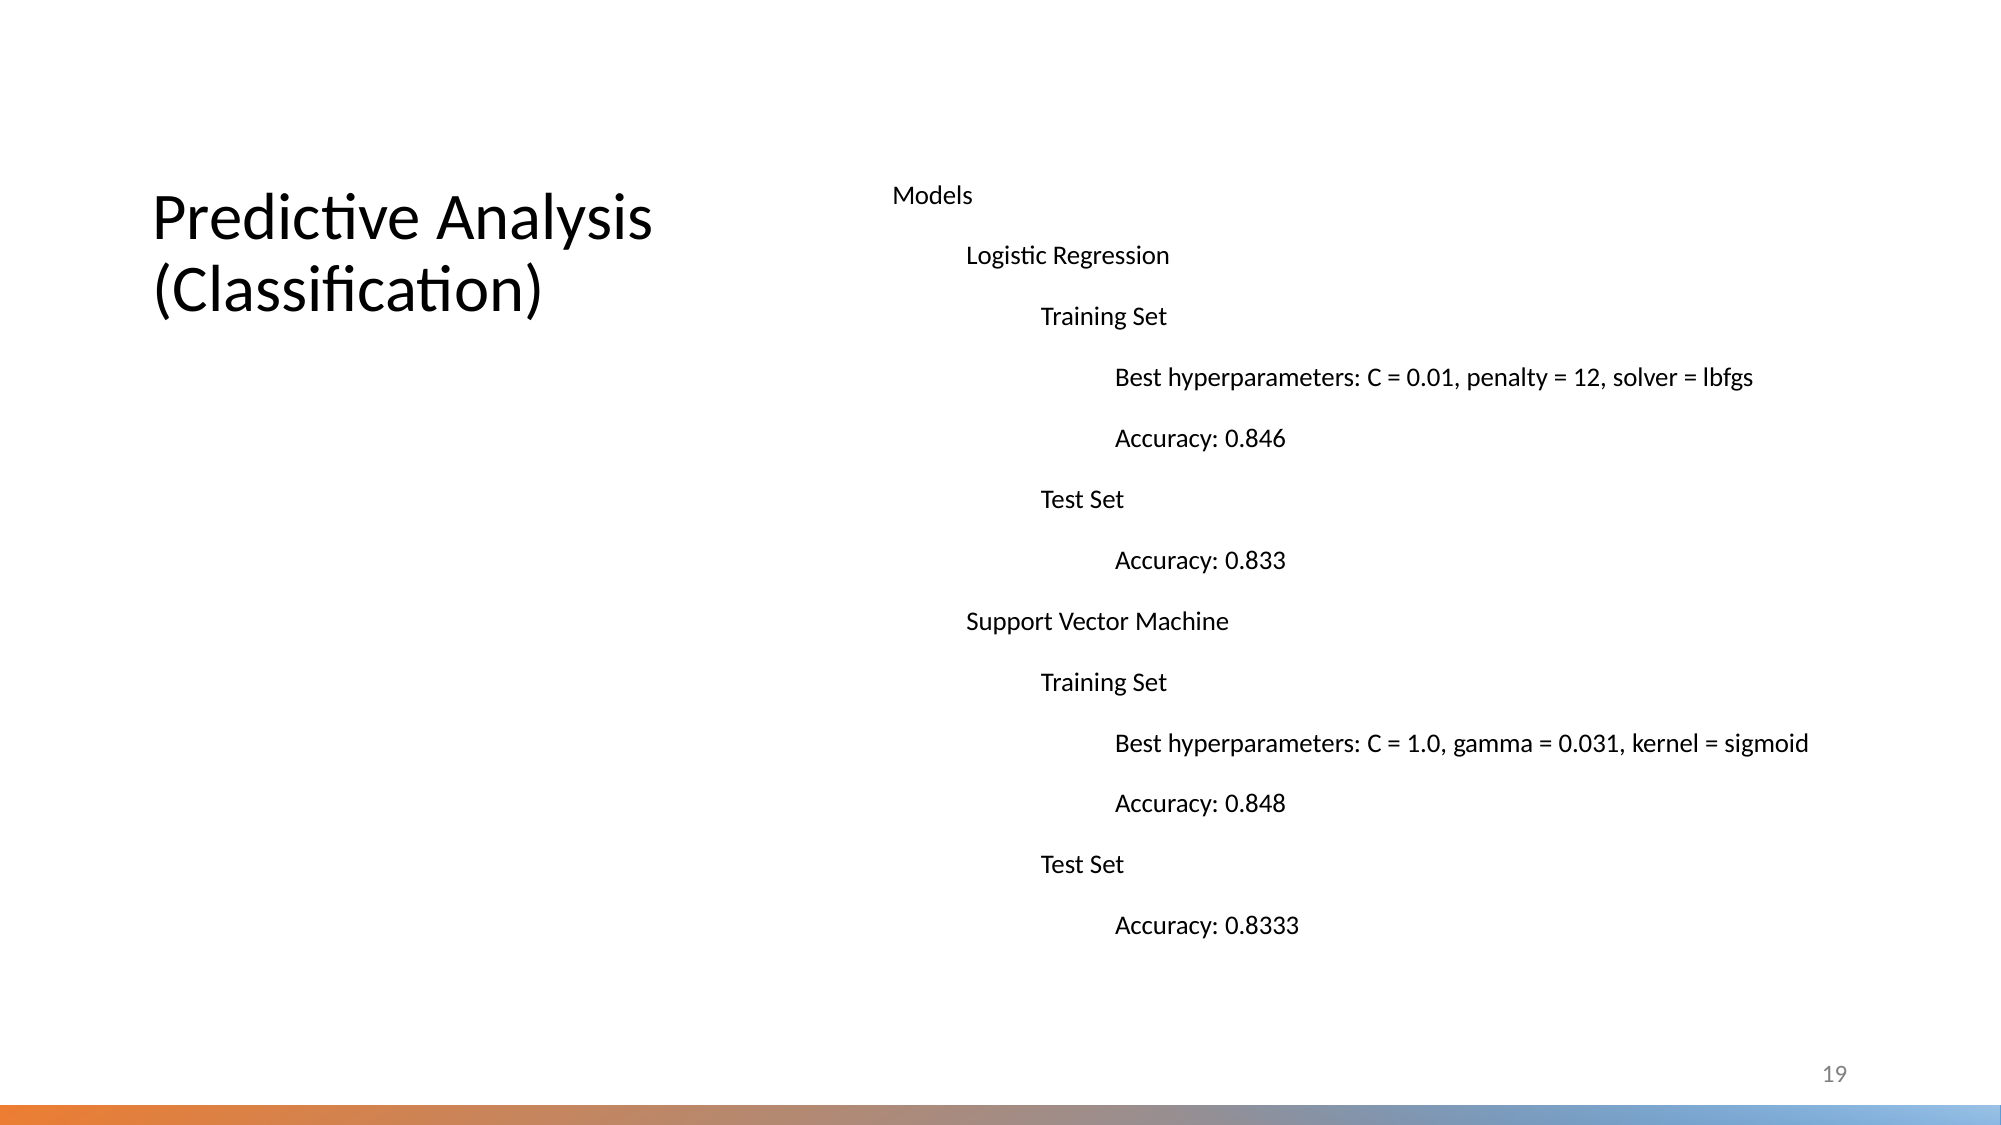

Models
Logistic Regression
Training Set
Best hyperparameters: C = 0.01, penalty = 12, solver = lbfgs
Accuracy: 0.846
Test Set
Accuracy: 0.833
Support Vector Machine
Training Set
Best hyperparameters: C = 1.0, gamma = 0.031, kernel = sigmoid
Accuracy: 0.848
Test Set
Accuracy: 0.8333
Predictive Analysis (Classification)
19